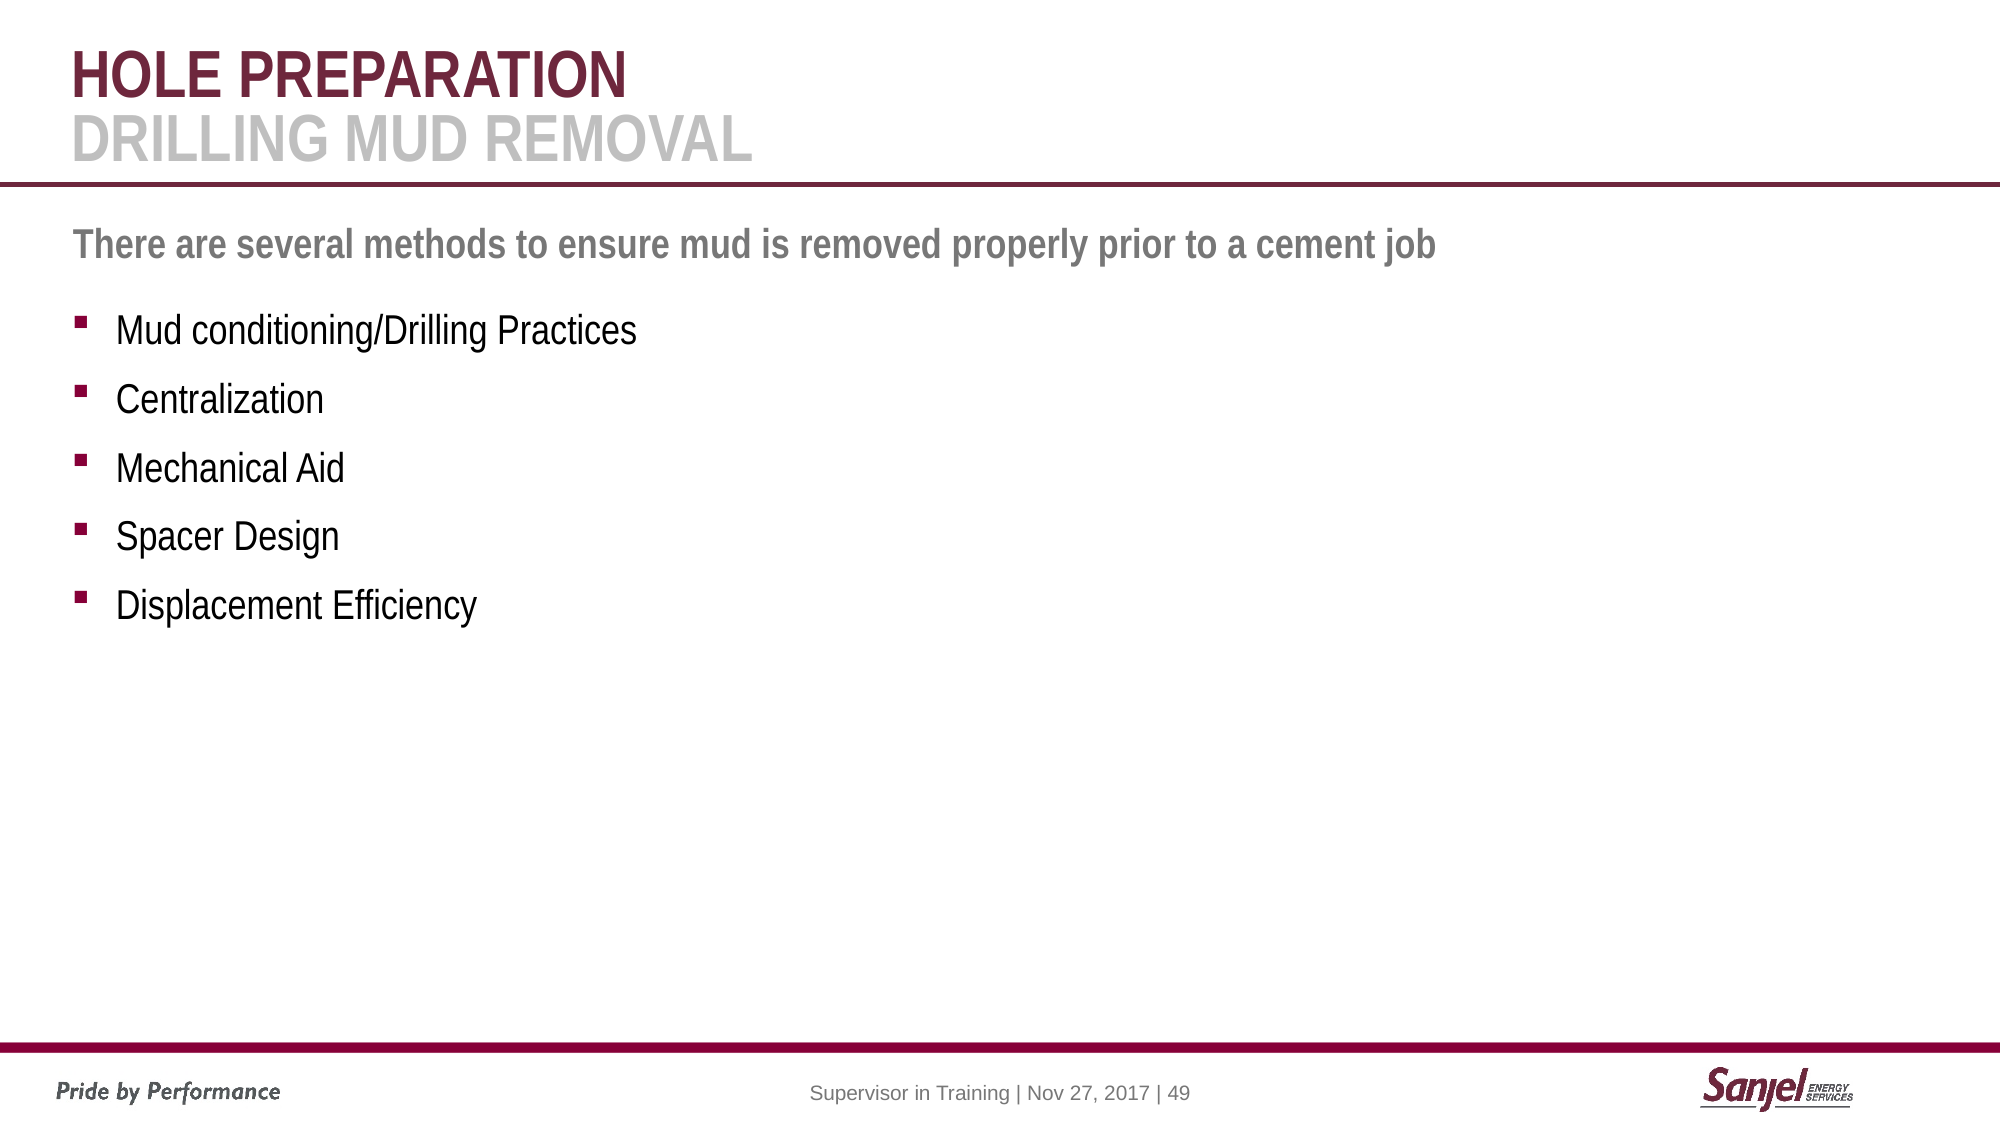

# Hole preparation Drilling Mud removal
There are several methods to ensure mud is removed properly prior to a cement job
Mud conditioning/Drilling Practices
Centralization
Mechanical Aid
Spacer Design
Displacement Efficiency